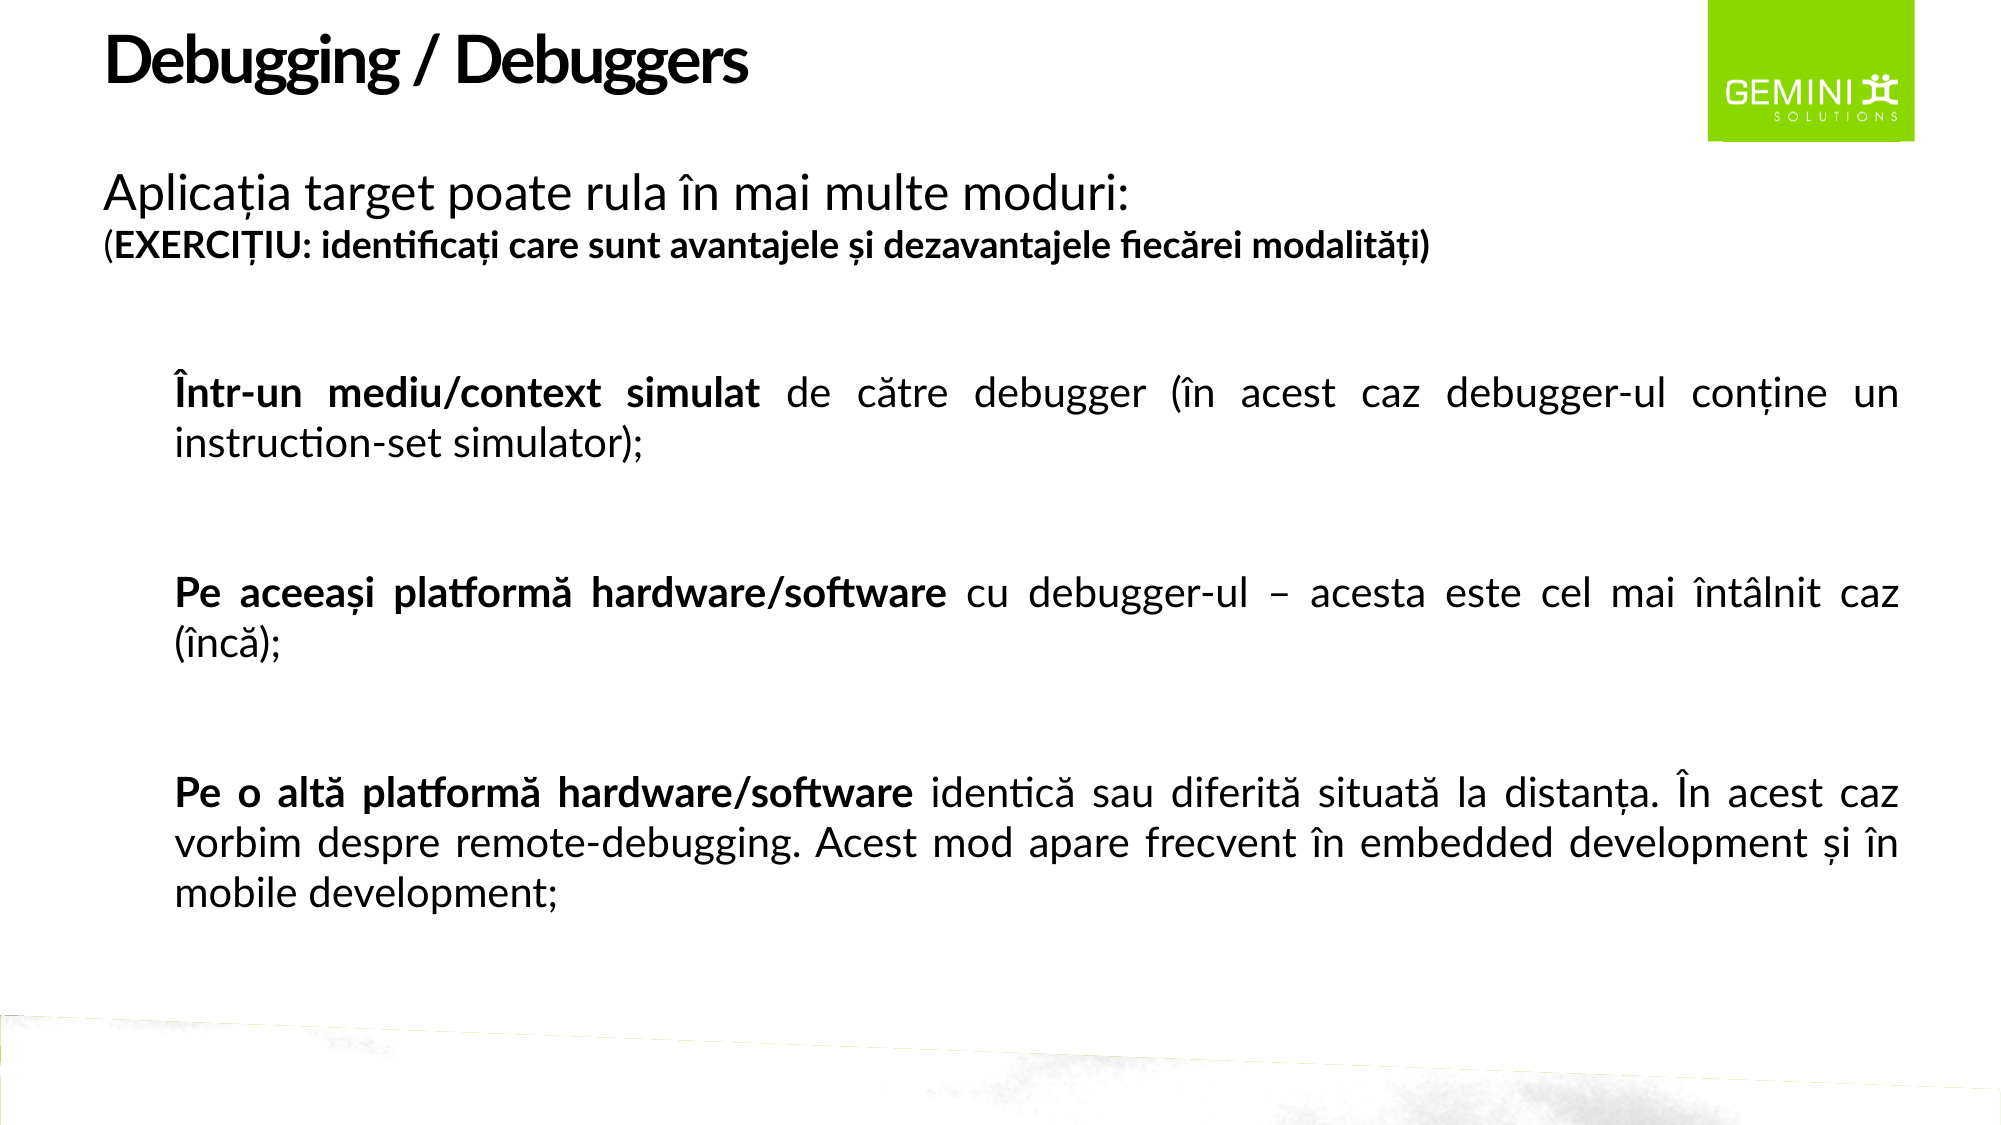

Debugging / Debuggers

Aplicația target poate rula în mai multe moduri:
(EXERCIȚIU: identificați care sunt avantajele și dezavantajele fiecărei modalități)

Într-un mediu/context simulat de către debugger (în acest caz debugger-ul conține un instruction-set simulator);

Pe aceeași platformă hardware/software cu debugger-ul – acesta este cel mai întâlnit caz (încă);

Pe o altă platformă hardware/software identică sau diferită situată la distanța. În acest caz vorbim despre remote-debugging. Acest mod apare frecvent în embedded development și în mobile development;
GEMINI SOLUTIONS – MAKING SOFTWARE HAPPEN